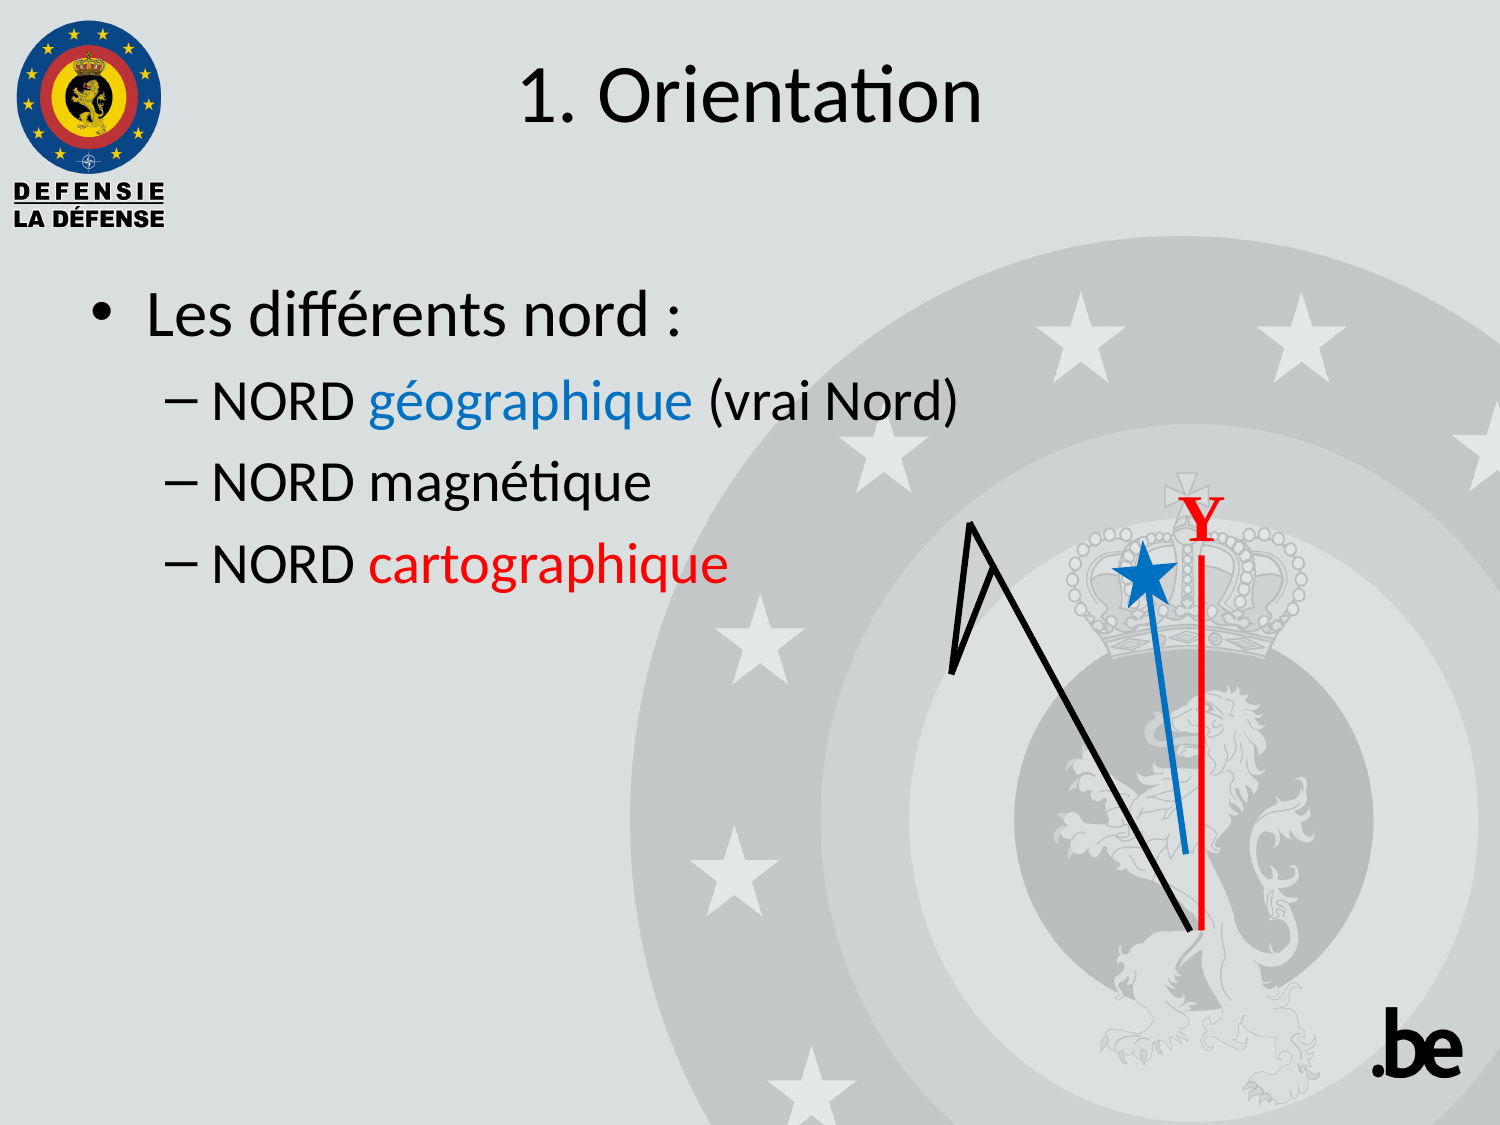

# 1. Orientation
Les différents nord :
NORD géographique (vrai Nord)
NORD magnétique
NORD cartographique
Y